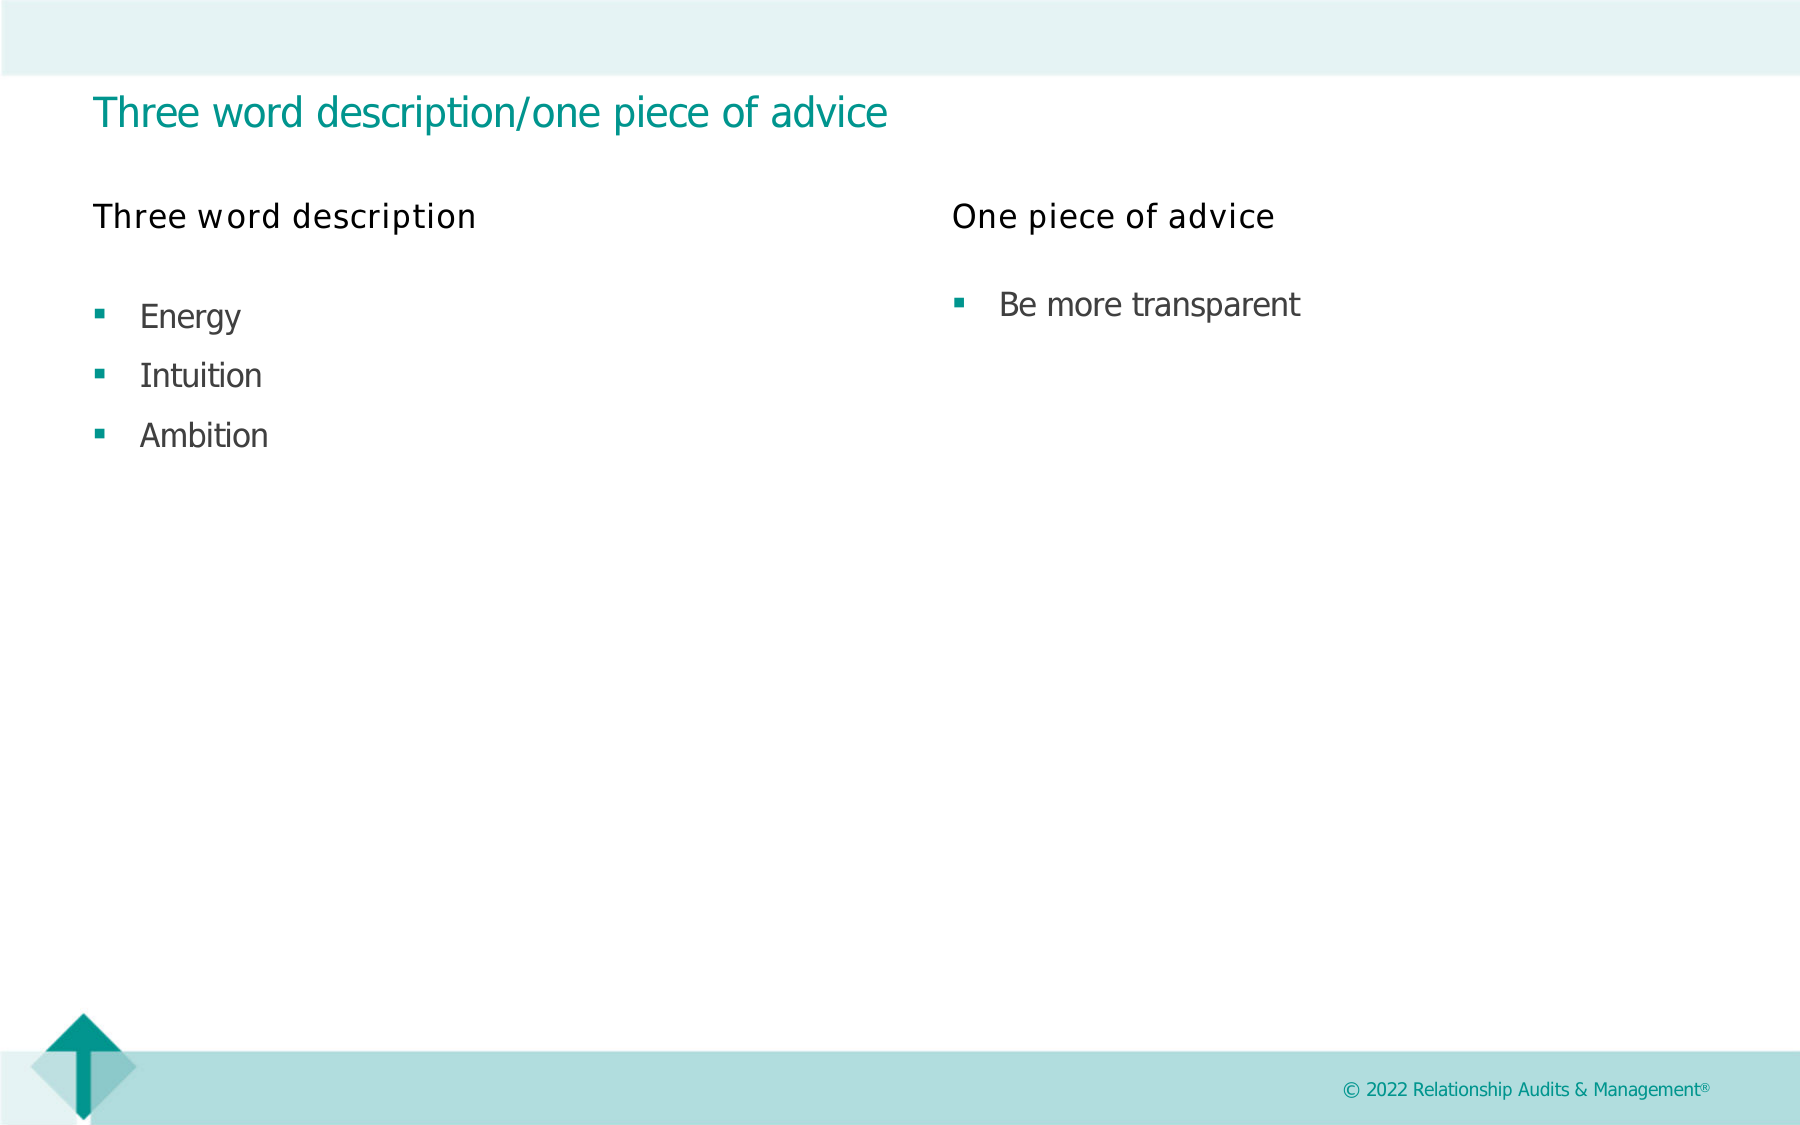

Three word description/one piece of advice
Three word description
One piece of advice

Energy
Intuition
Ambition

Be more transparent
© 2022 Relationship Audits & Management®